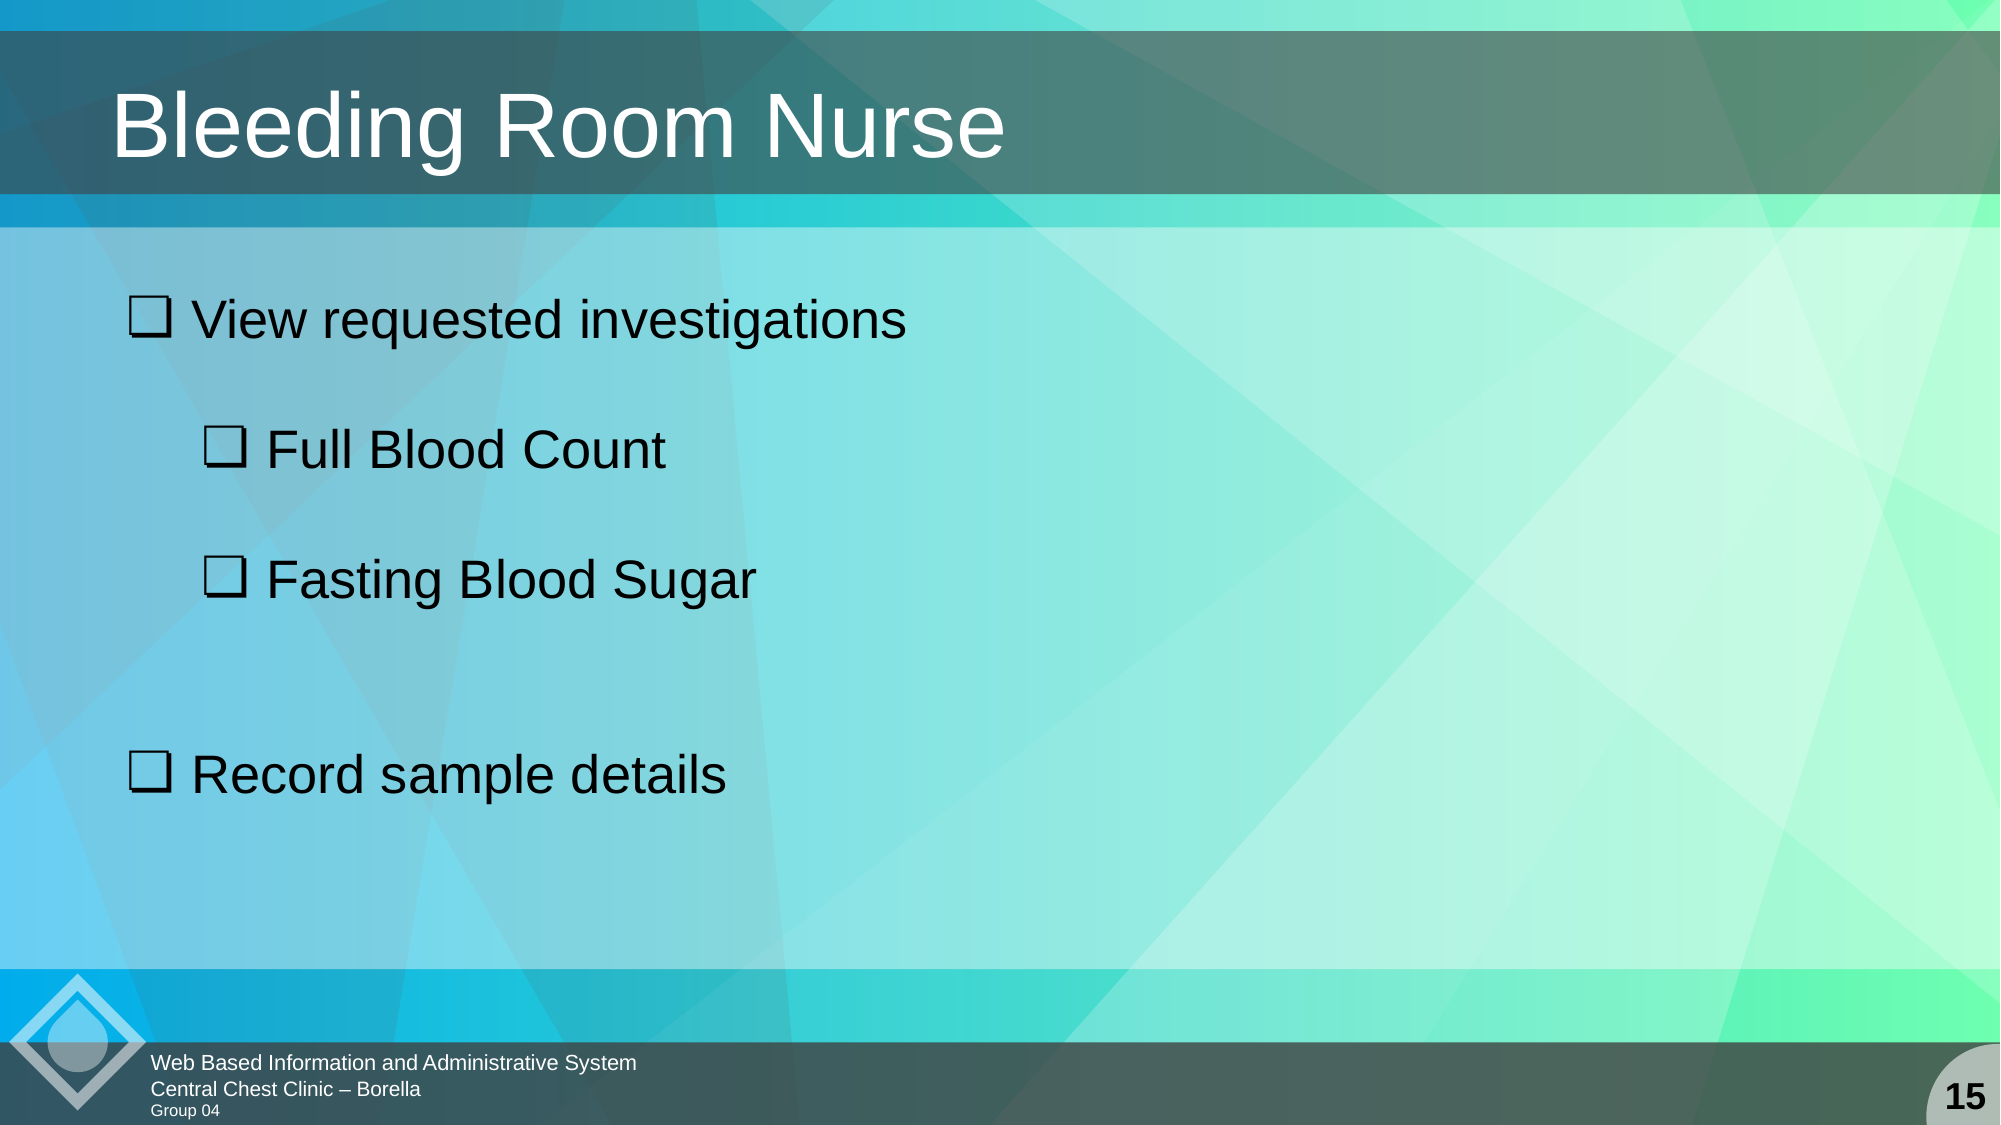

Bleeding Room Nurse

View requested investigations

Full Blood Count

Fasting Blood Sugar

Record sample details

Web Based Information and Administrative System
Central Chest Clinic – Borella
Group 04

15